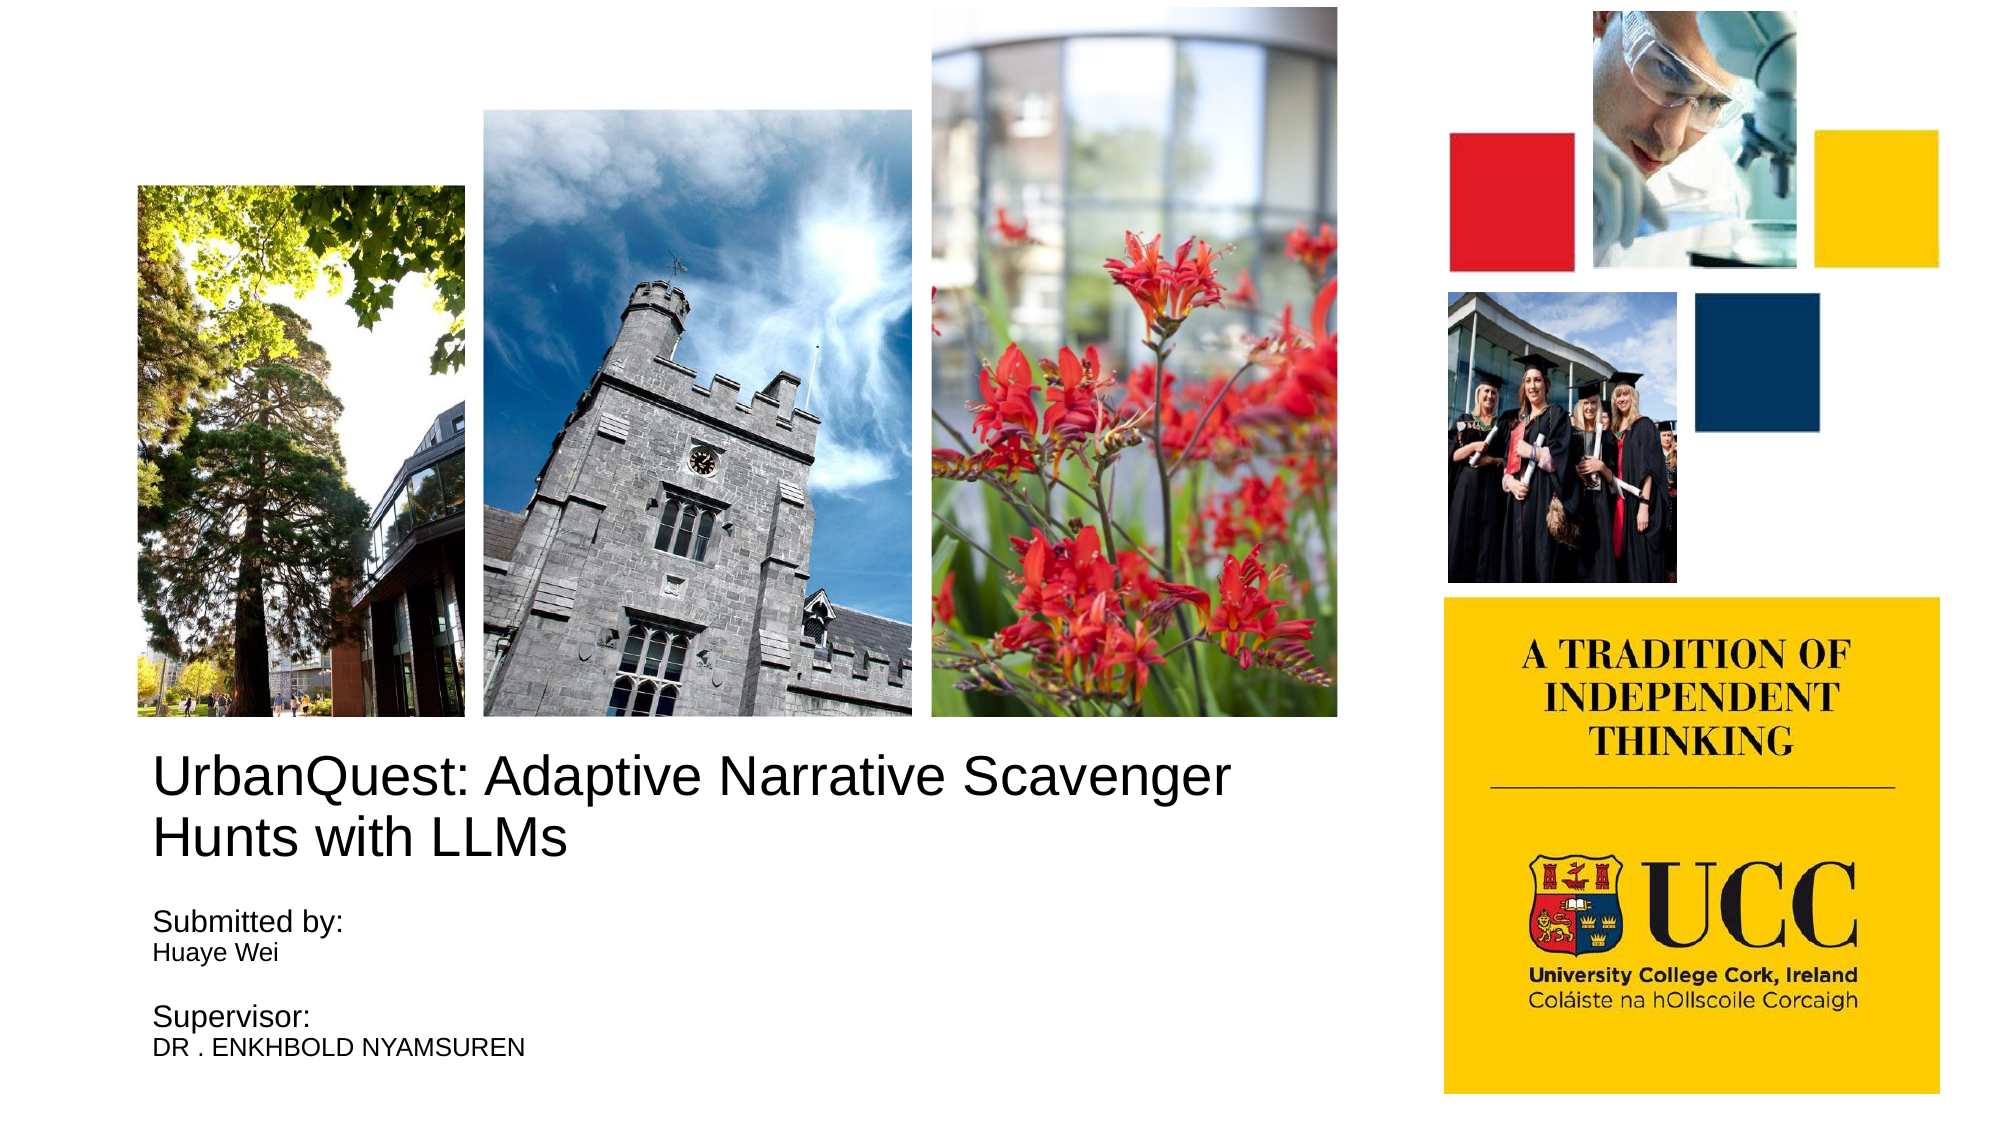

# UrbanQuest: Adaptive Narrative Scavenger Hunts with LLMs
Submitted by:
Huaye Wei

Supervisor:
DR . ENKHBOLD NYAMSUREN